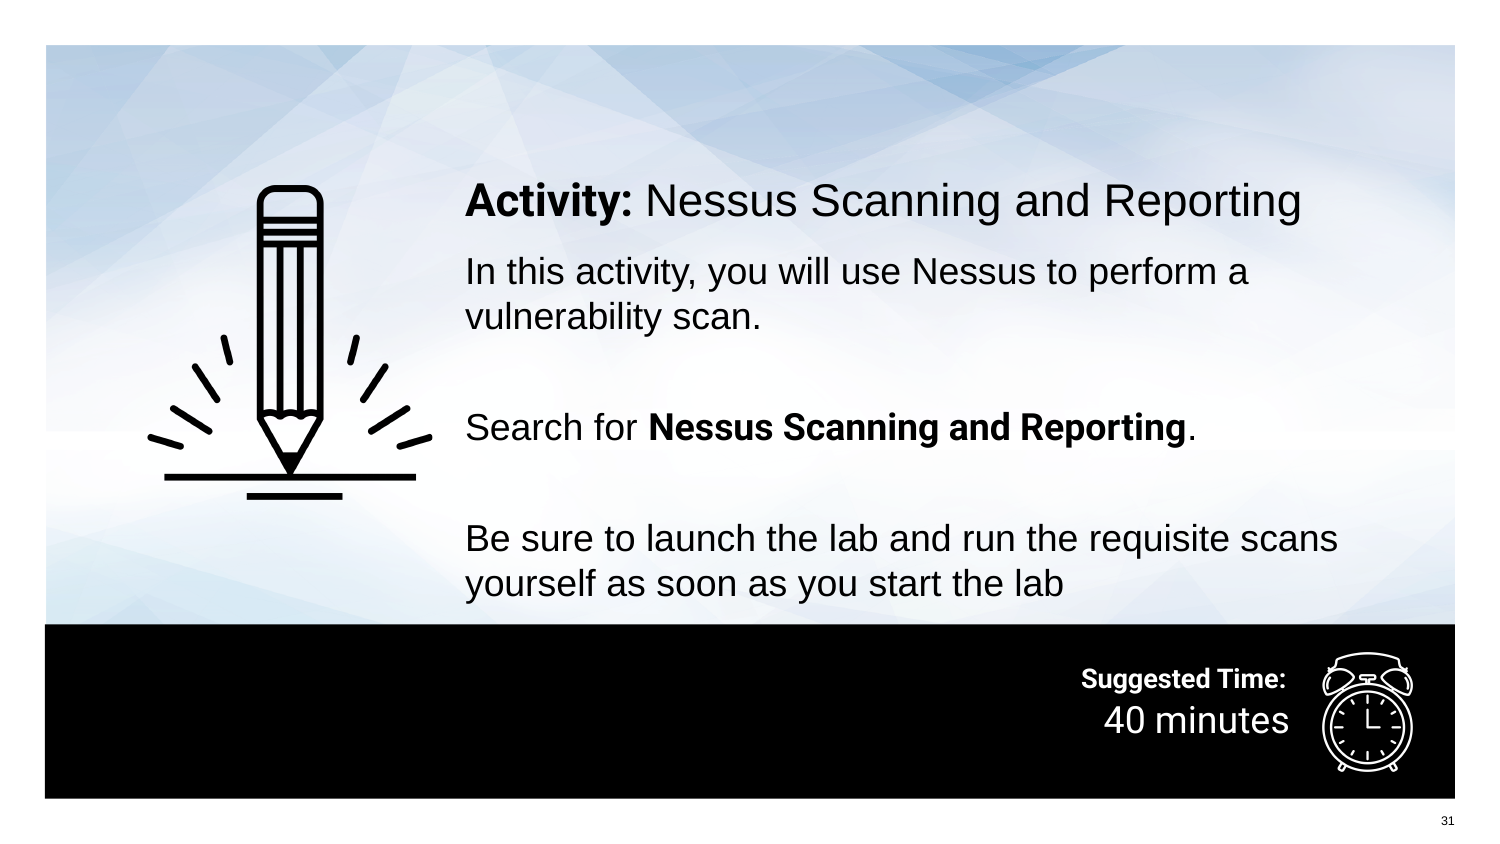

Activity: Nessus Scanning and Reporting
In this activity, you will use Nessus to perform a vulnerability scan.
Search for Nessus Scanning and Reporting.
Be sure to launch the lab and run the requisite scans yourself as soon as you start the lab
# 40 minutes

31